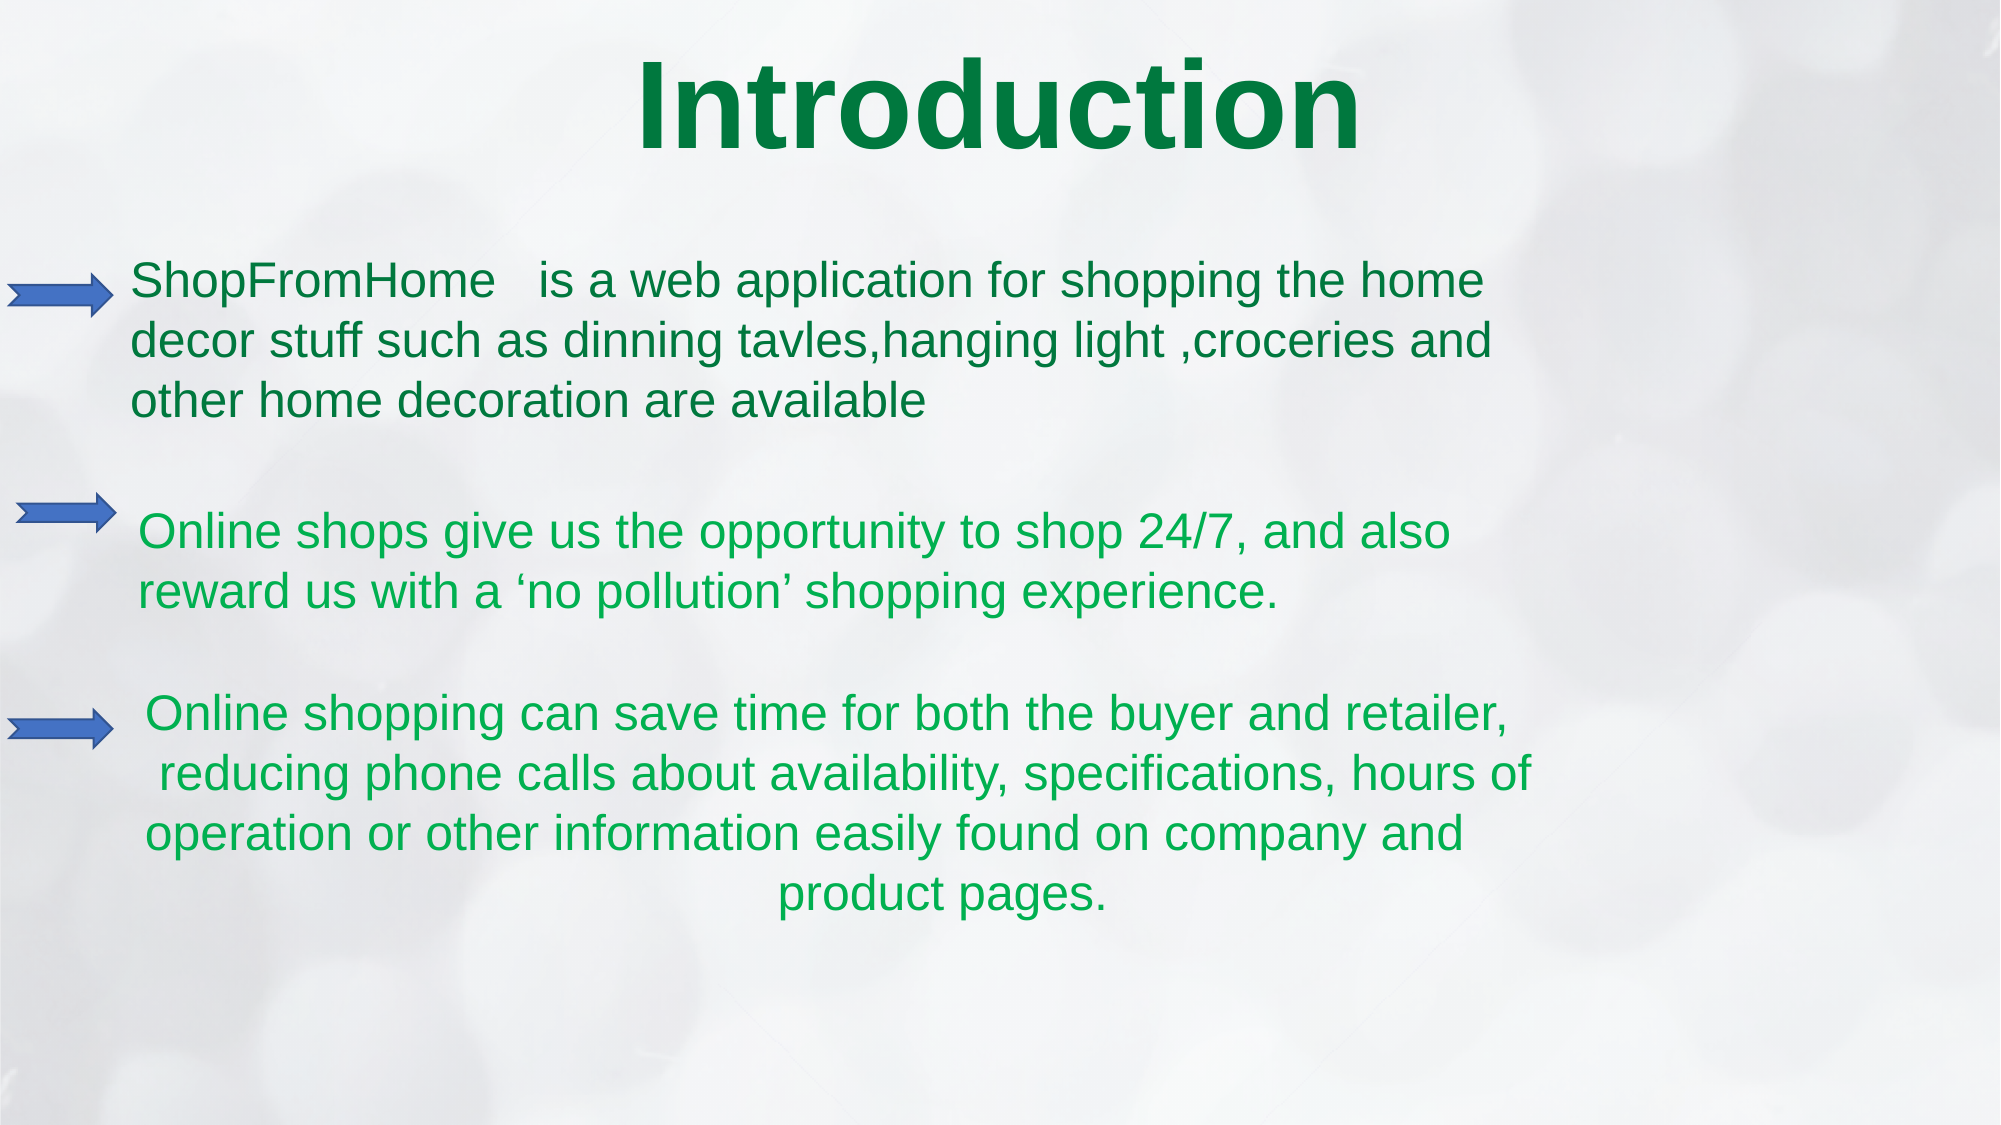

Introduction
ShopFromHome   is a web application for shopping the home        decor stuff such as dinning tavles,hanging light ,croceries and  other home decoration are available

Online shops give us the opportunity to shop 24/7, and also reward us with a ‘no pollution’ shopping experience.
Online shopping can save time for both the buyer and retailer,
 reducing phone calls about availability, specifications, hours of operation or other information easily found on company and
 product pages.